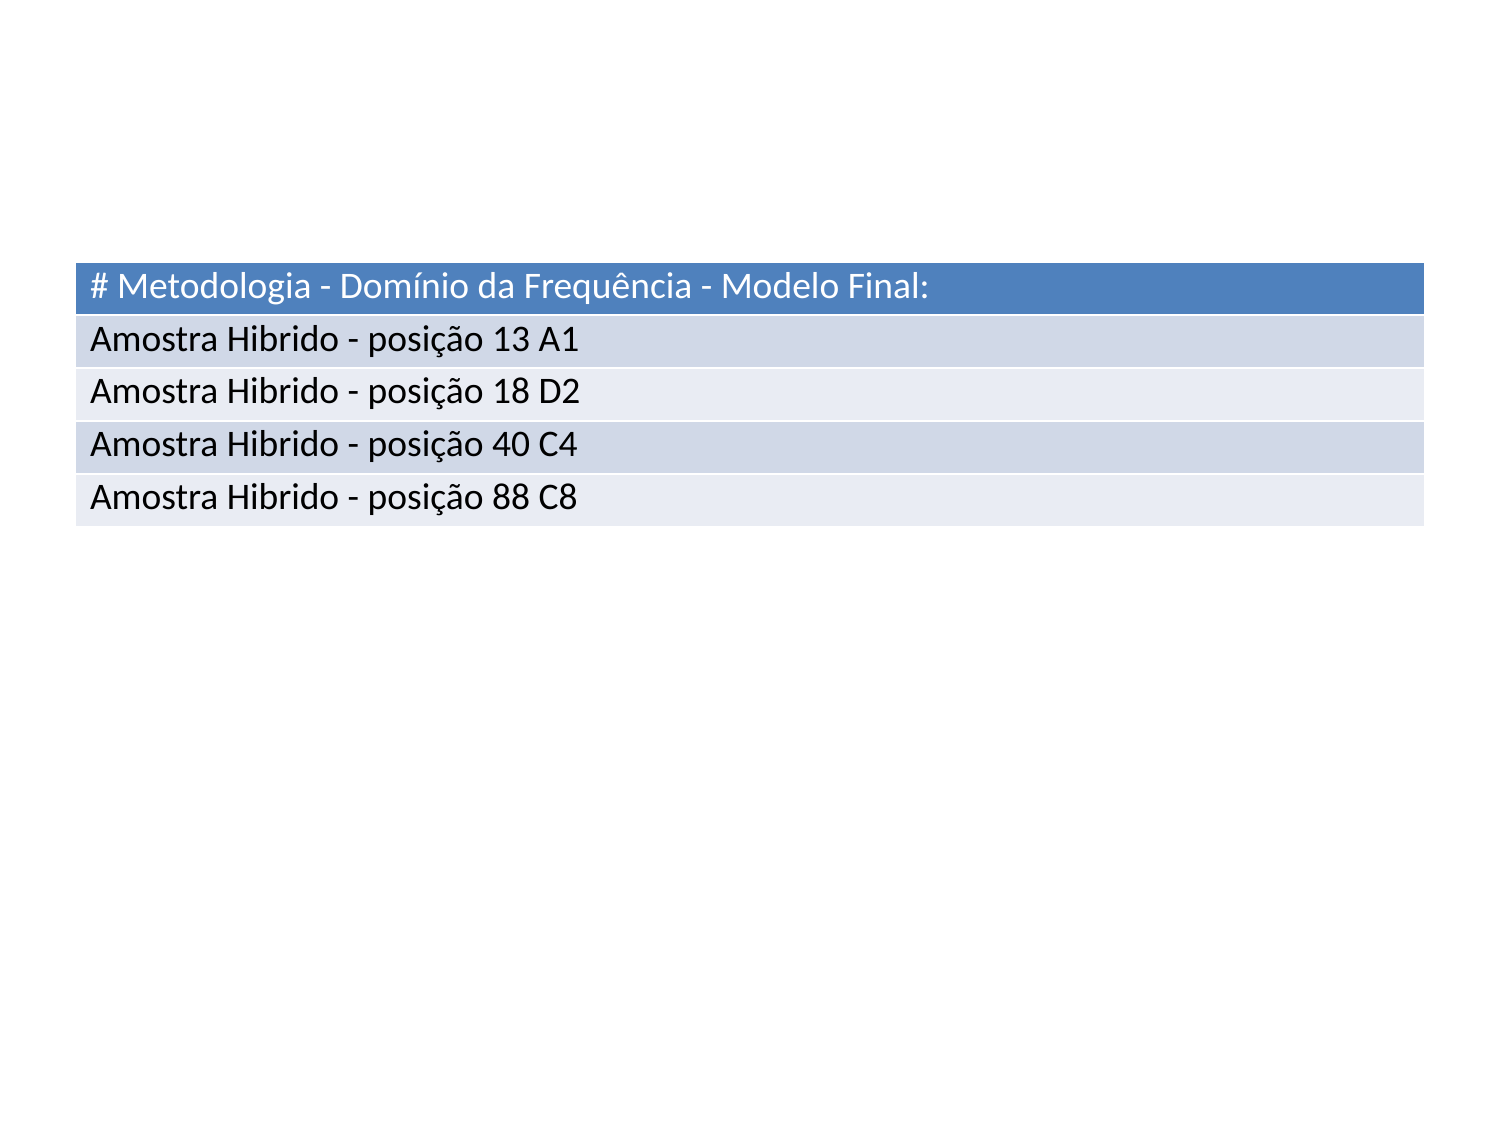

| # Metodologia - Domínio da Frequência - Modelo Final: |
| --- |
| Amostra Hibrido - posição 13 A1 |
| Amostra Hibrido - posição 18 D2 |
| Amostra Hibrido - posição 40 C4 |
| Amostra Hibrido - posição 88 C8 |